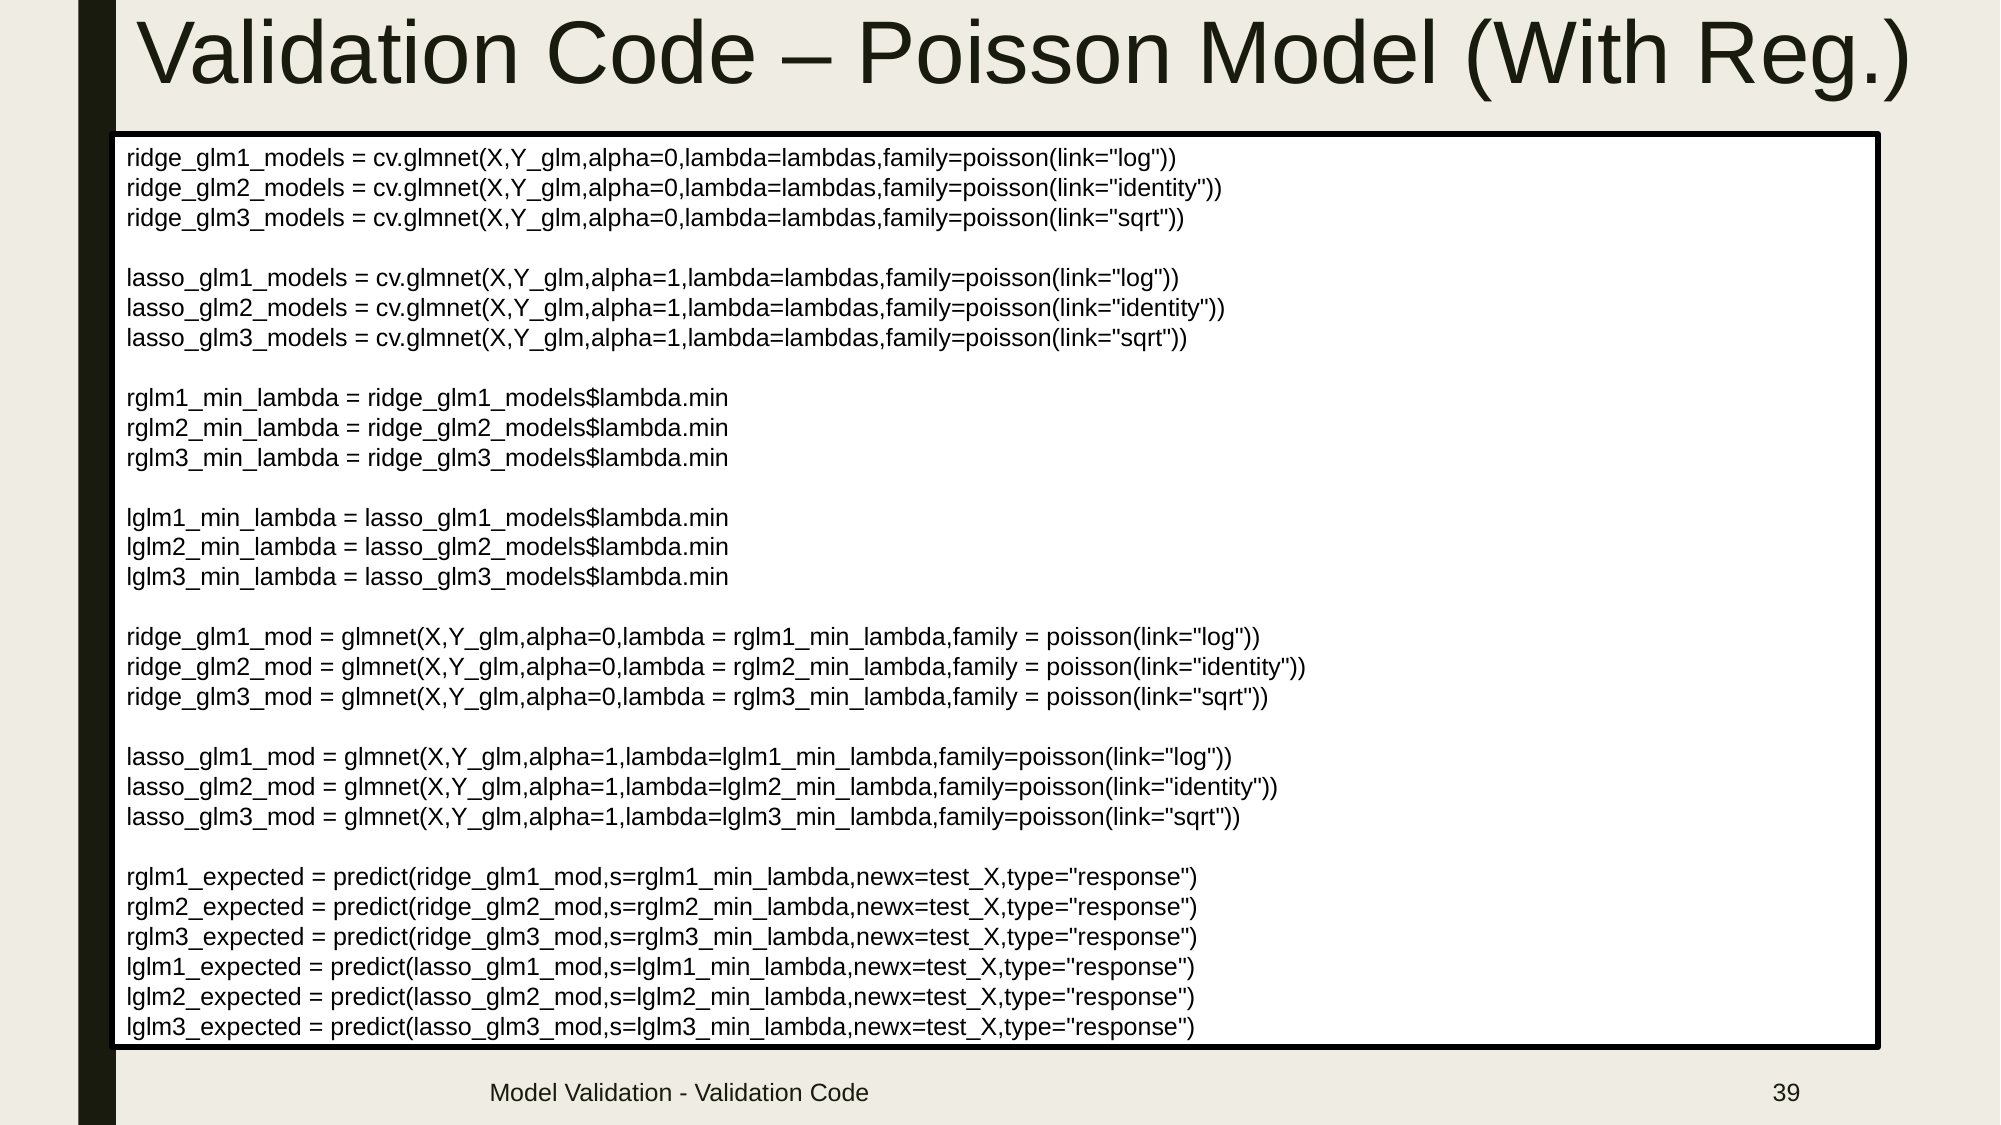

# Validation Code – Poisson Model (With Reg.)
ridge_glm1_models = cv.glmnet(X,Y_glm,alpha=0,lambda=lambdas,family=poisson(link="log"))
ridge_glm2_models = cv.glmnet(X,Y_glm,alpha=0,lambda=lambdas,family=poisson(link="identity"))
ridge_glm3_models = cv.glmnet(X,Y_glm,alpha=0,lambda=lambdas,family=poisson(link="sqrt"))

lasso_glm1_models = cv.glmnet(X,Y_glm,alpha=1,lambda=lambdas,family=poisson(link="log"))
lasso_glm2_models = cv.glmnet(X,Y_glm,alpha=1,lambda=lambdas,family=poisson(link="identity"))
lasso_glm3_models = cv.glmnet(X,Y_glm,alpha=1,lambda=lambdas,family=poisson(link="sqrt"))

rglm1_min_lambda = ridge_glm1_models$lambda.min
rglm2_min_lambda = ridge_glm2_models$lambda.min
rglm3_min_lambda = ridge_glm3_models$lambda.min

lglm1_min_lambda = lasso_glm1_models$lambda.min
lglm2_min_lambda = lasso_glm2_models$lambda.min
lglm3_min_lambda = lasso_glm3_models$lambda.min

ridge_glm1_mod = glmnet(X,Y_glm,alpha=0,lambda = rglm1_min_lambda,family = poisson(link="log"))
ridge_glm2_mod = glmnet(X,Y_glm,alpha=0,lambda = rglm2_min_lambda,family = poisson(link="identity"))
ridge_glm3_mod = glmnet(X,Y_glm,alpha=0,lambda = rglm3_min_lambda,family = poisson(link="sqrt"))

lasso_glm1_mod = glmnet(X,Y_glm,alpha=1,lambda=lglm1_min_lambda,family=poisson(link="log"))
lasso_glm2_mod = glmnet(X,Y_glm,alpha=1,lambda=lglm2_min_lambda,family=poisson(link="identity"))
lasso_glm3_mod = glmnet(X,Y_glm,alpha=1,lambda=lglm3_min_lambda,family=poisson(link="sqrt"))

rglm1_expected = predict(ridge_glm1_mod,s=rglm1_min_lambda,newx=test_X,type="response")
rglm2_expected = predict(ridge_glm2_mod,s=rglm2_min_lambda,newx=test_X,type="response")
rglm3_expected = predict(ridge_glm3_mod,s=rglm3_min_lambda,newx=test_X,type="response")
lglm1_expected = predict(lasso_glm1_mod,s=lglm1_min_lambda,newx=test_X,type="response")
lglm2_expected = predict(lasso_glm2_mod,s=lglm2_min_lambda,newx=test_X,type="response")
lglm3_expected = predict(lasso_glm3_mod,s=lglm3_min_lambda,newx=test_X,type="response")

Model Validation - Validation Code
39